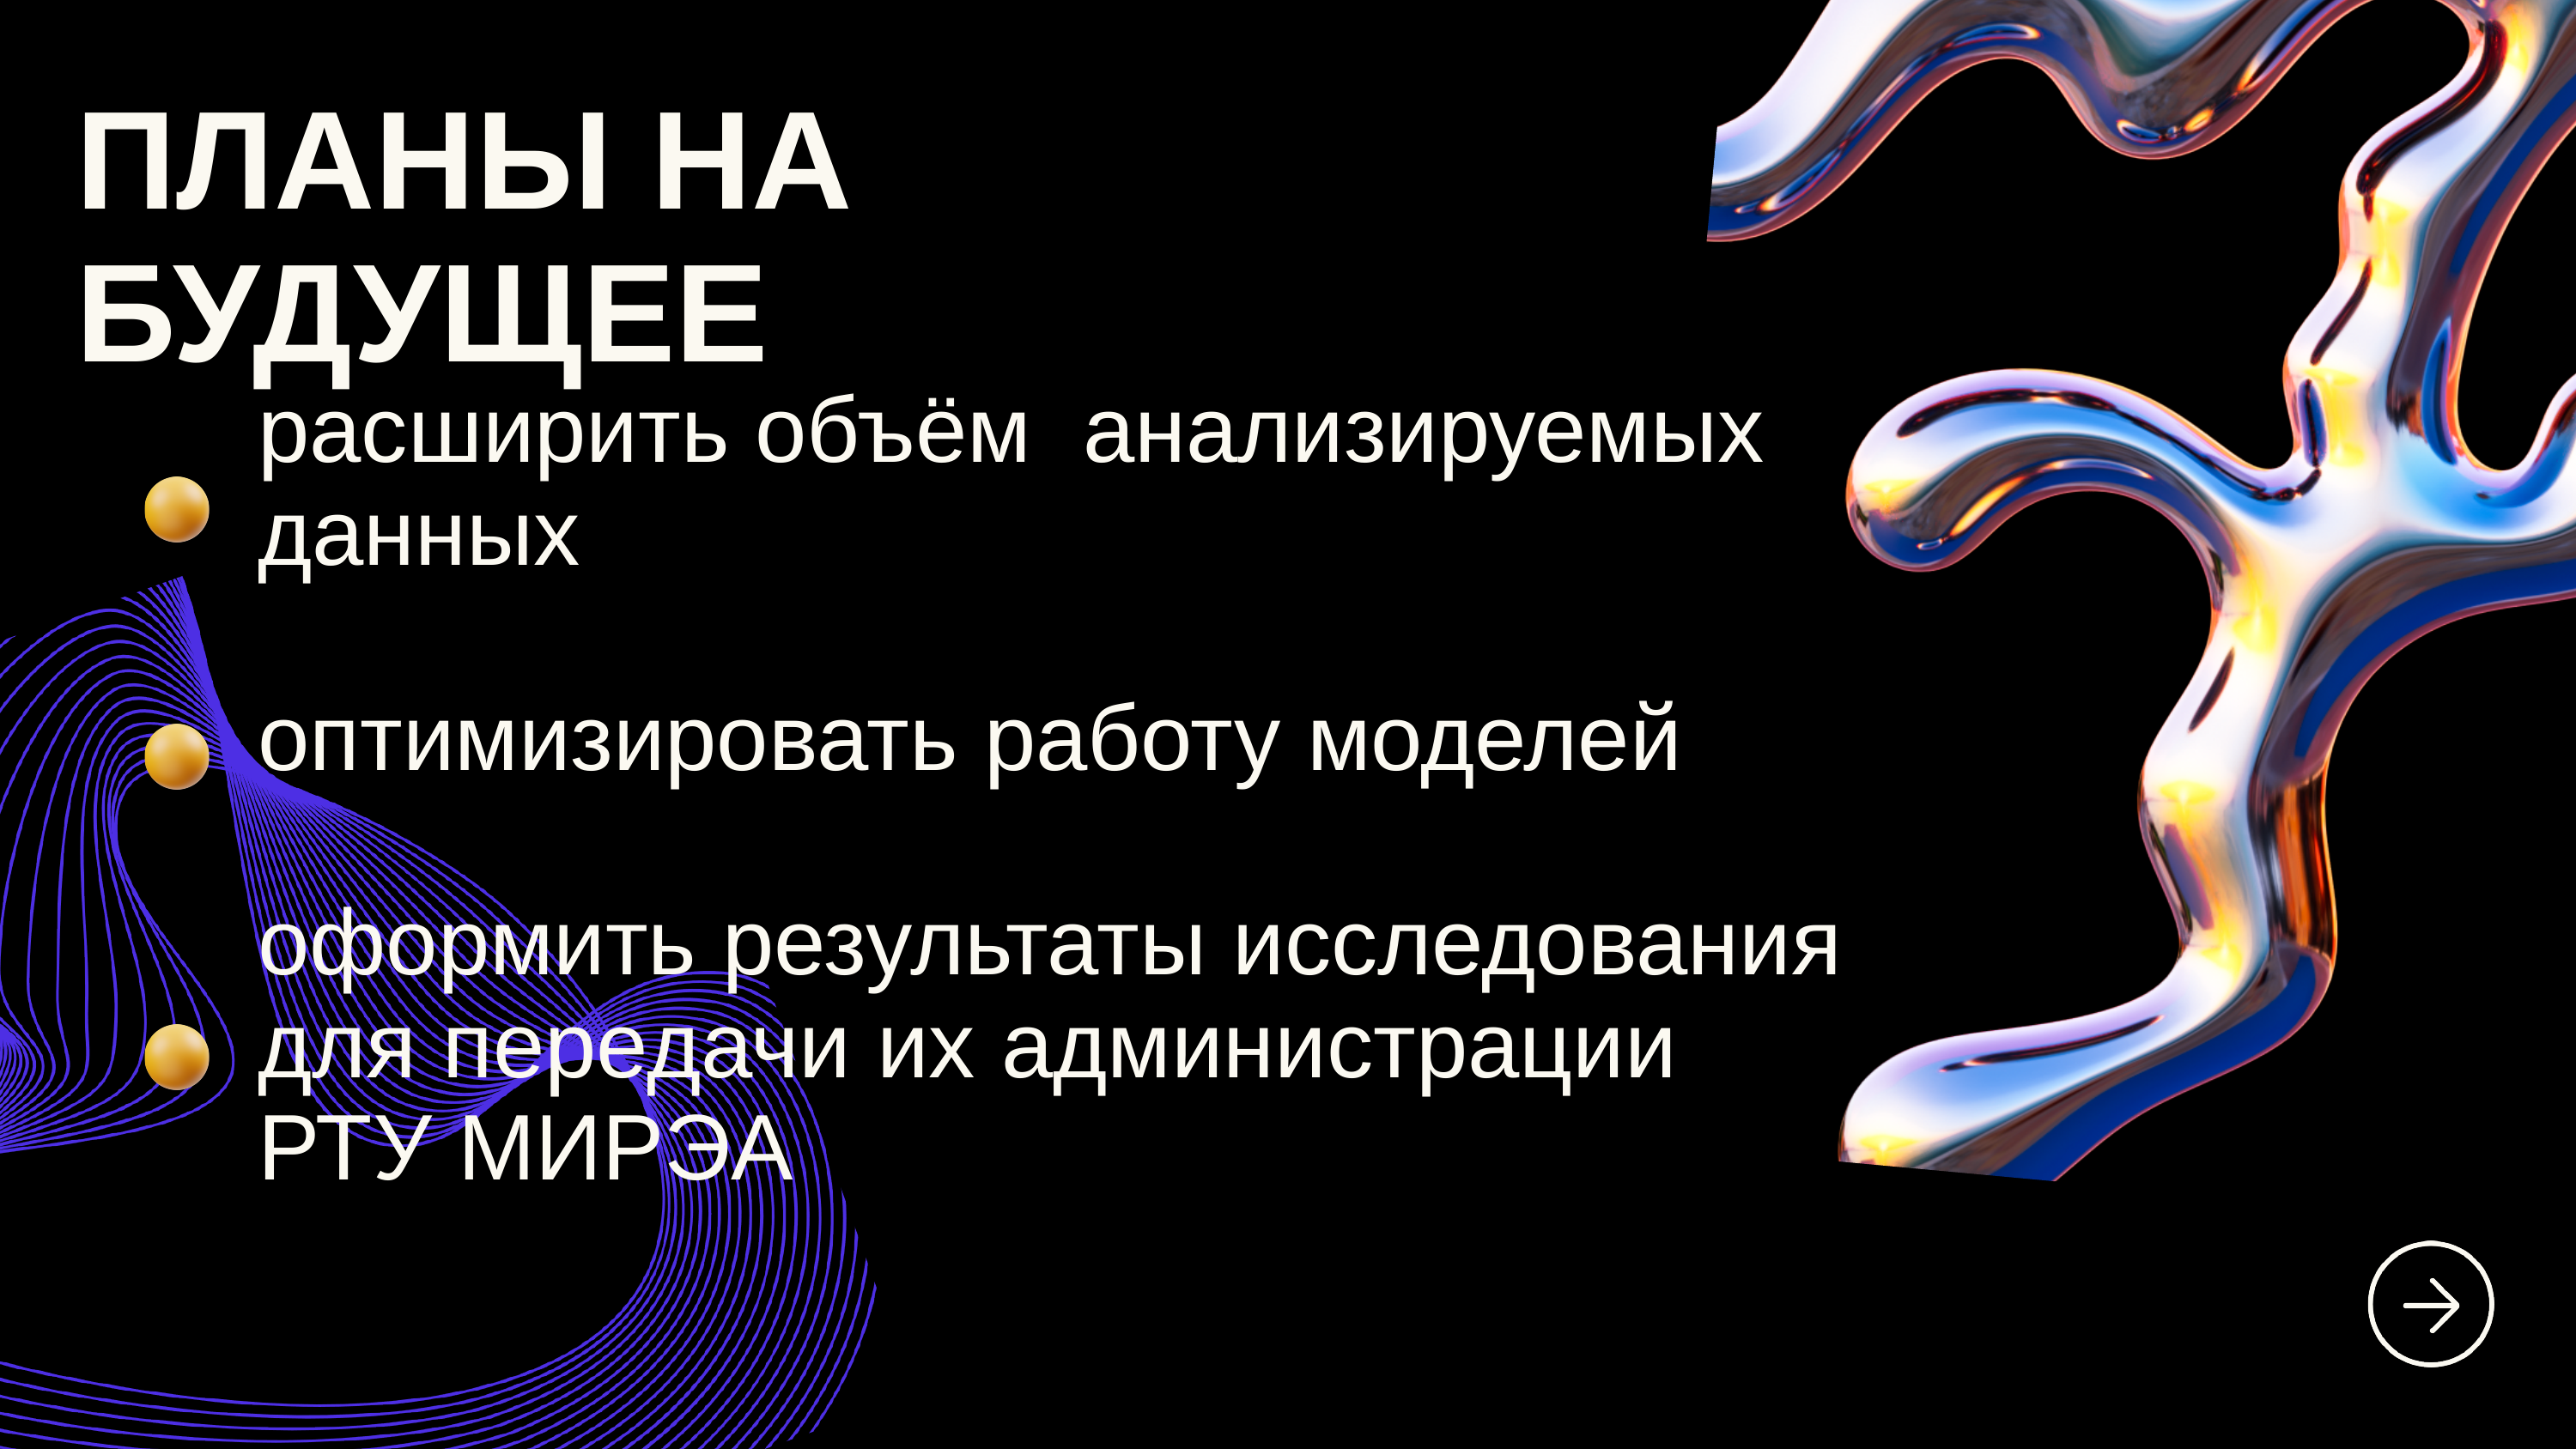

ПЛАНЫ НА БУДУЩЕЕ
расширить объём  анализируемых данных

оптимизировать работу моделей

оформить результаты исследования для передачи их администрации РТУ МИРЭА